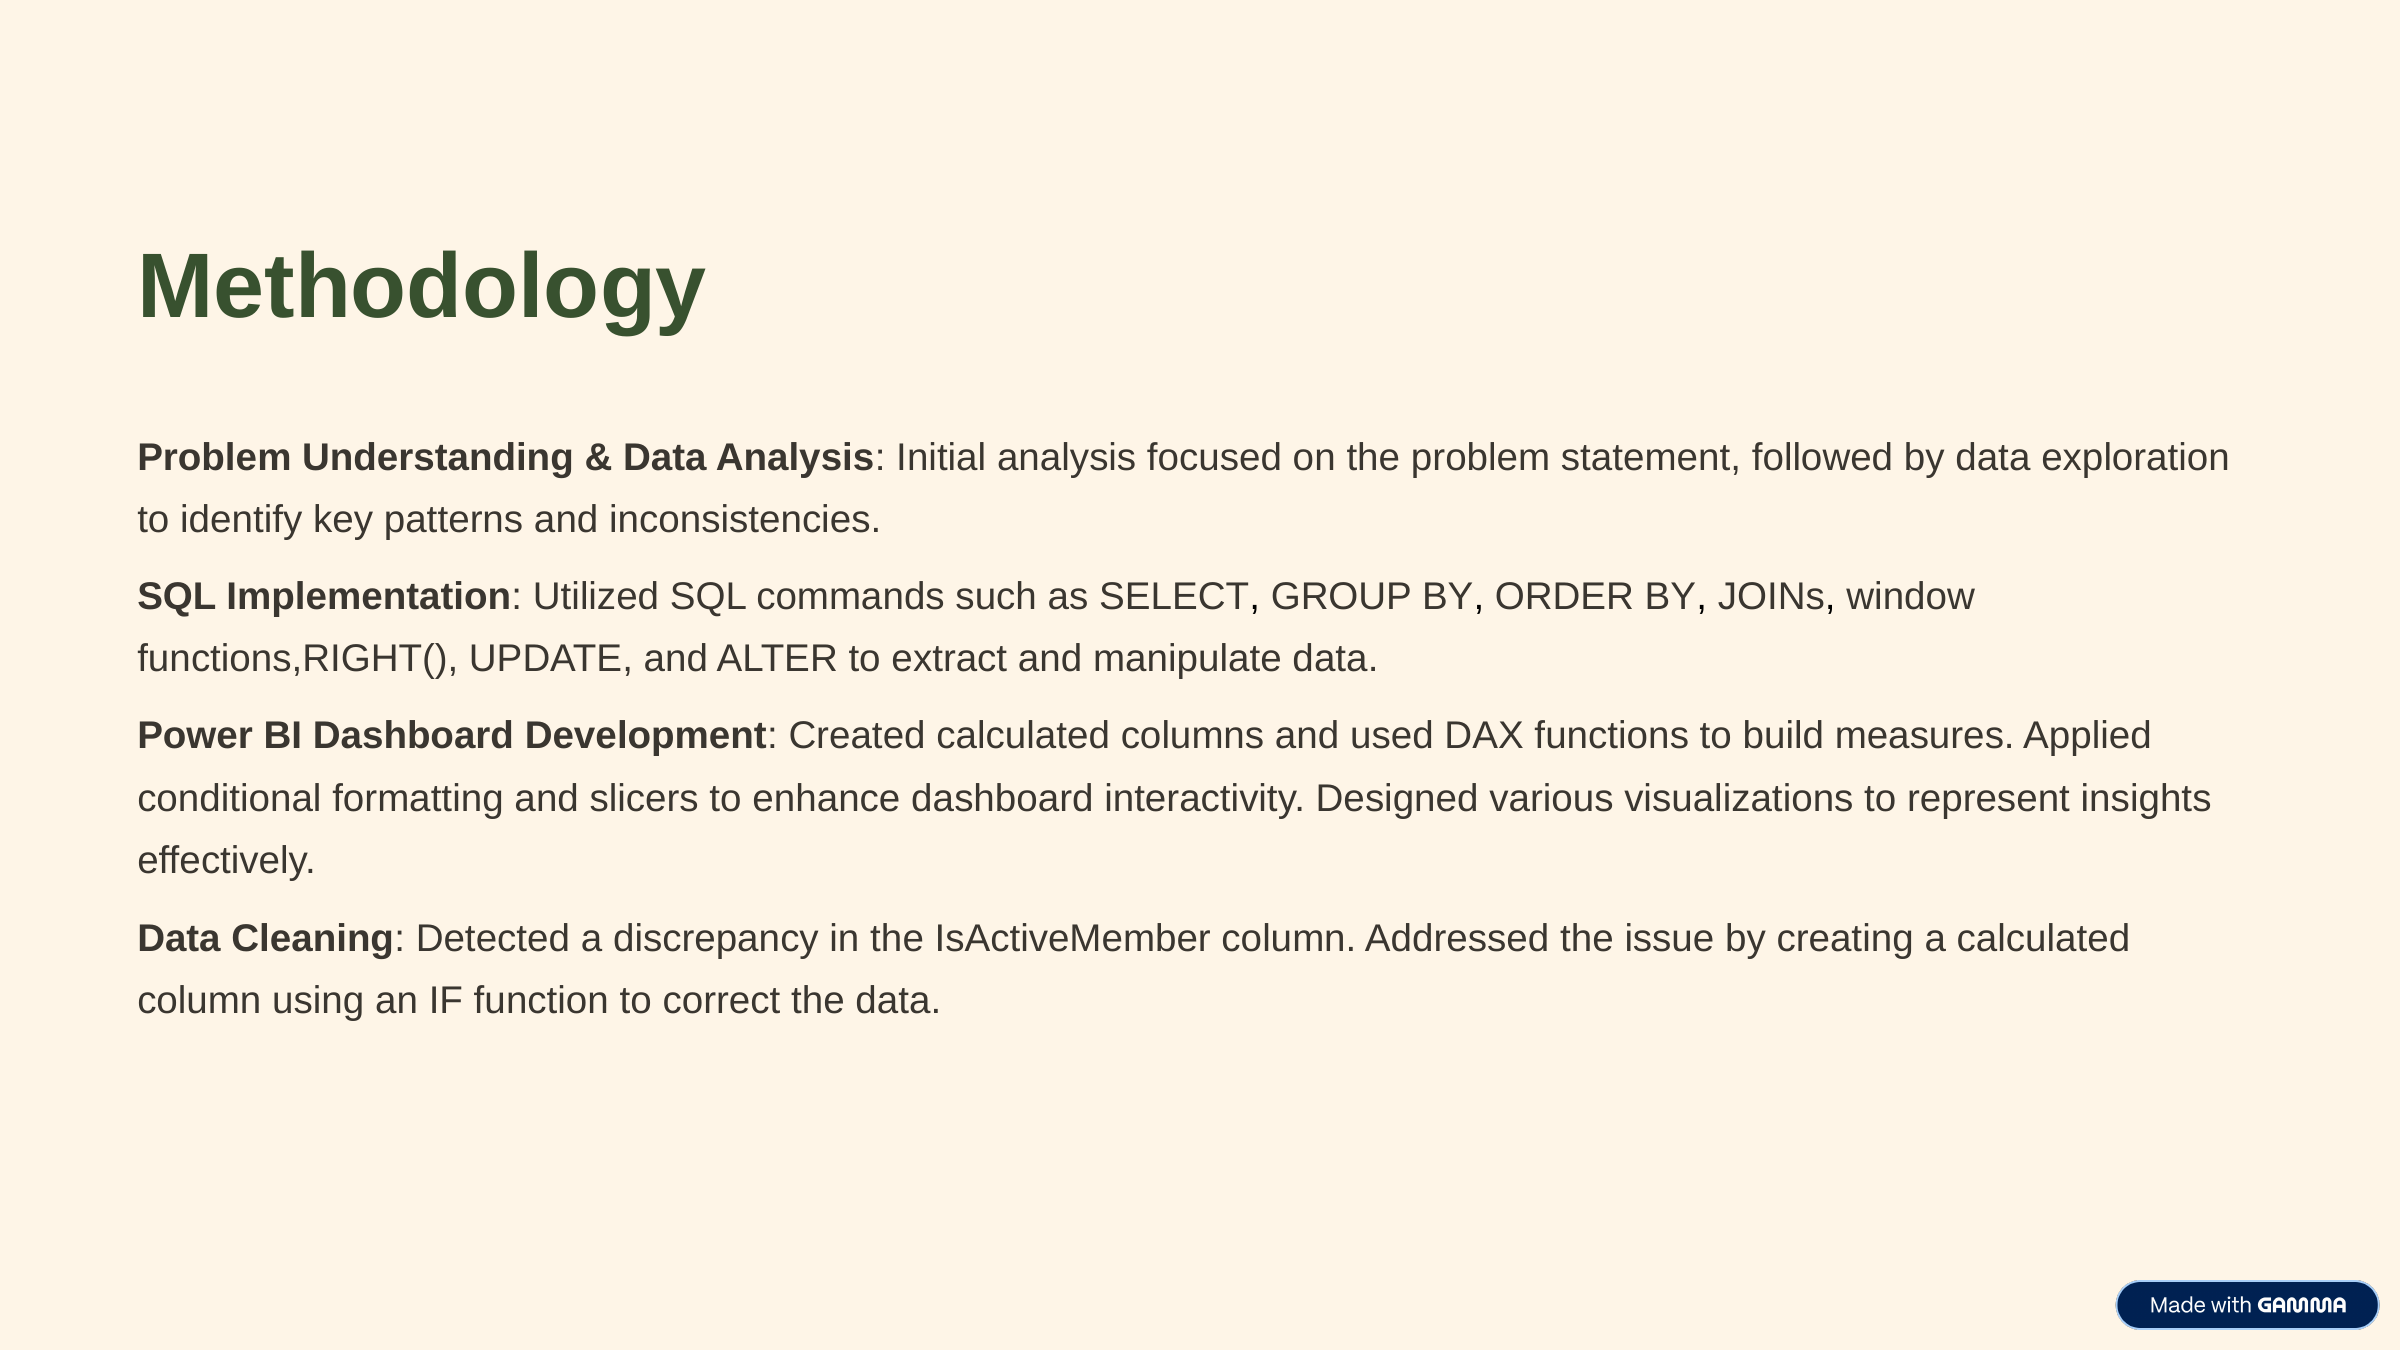

Methodology
Problem Understanding & Data Analysis: Initial analysis focused on the problem statement, followed by data exploration to identify key patterns and inconsistencies.
SQL Implementation: Utilized SQL commands such as SELECT, GROUP BY, ORDER BY, JOINs, window functions,RIGHT(), UPDATE, and ALTER to extract and manipulate data.
Power BI Dashboard Development: Created calculated columns and used DAX functions to build measures. Applied conditional formatting and slicers to enhance dashboard interactivity. Designed various visualizations to represent insights effectively.
Data Cleaning: Detected a discrepancy in the IsActiveMember column. Addressed the issue by creating a calculated column using an IF function to correct the data.